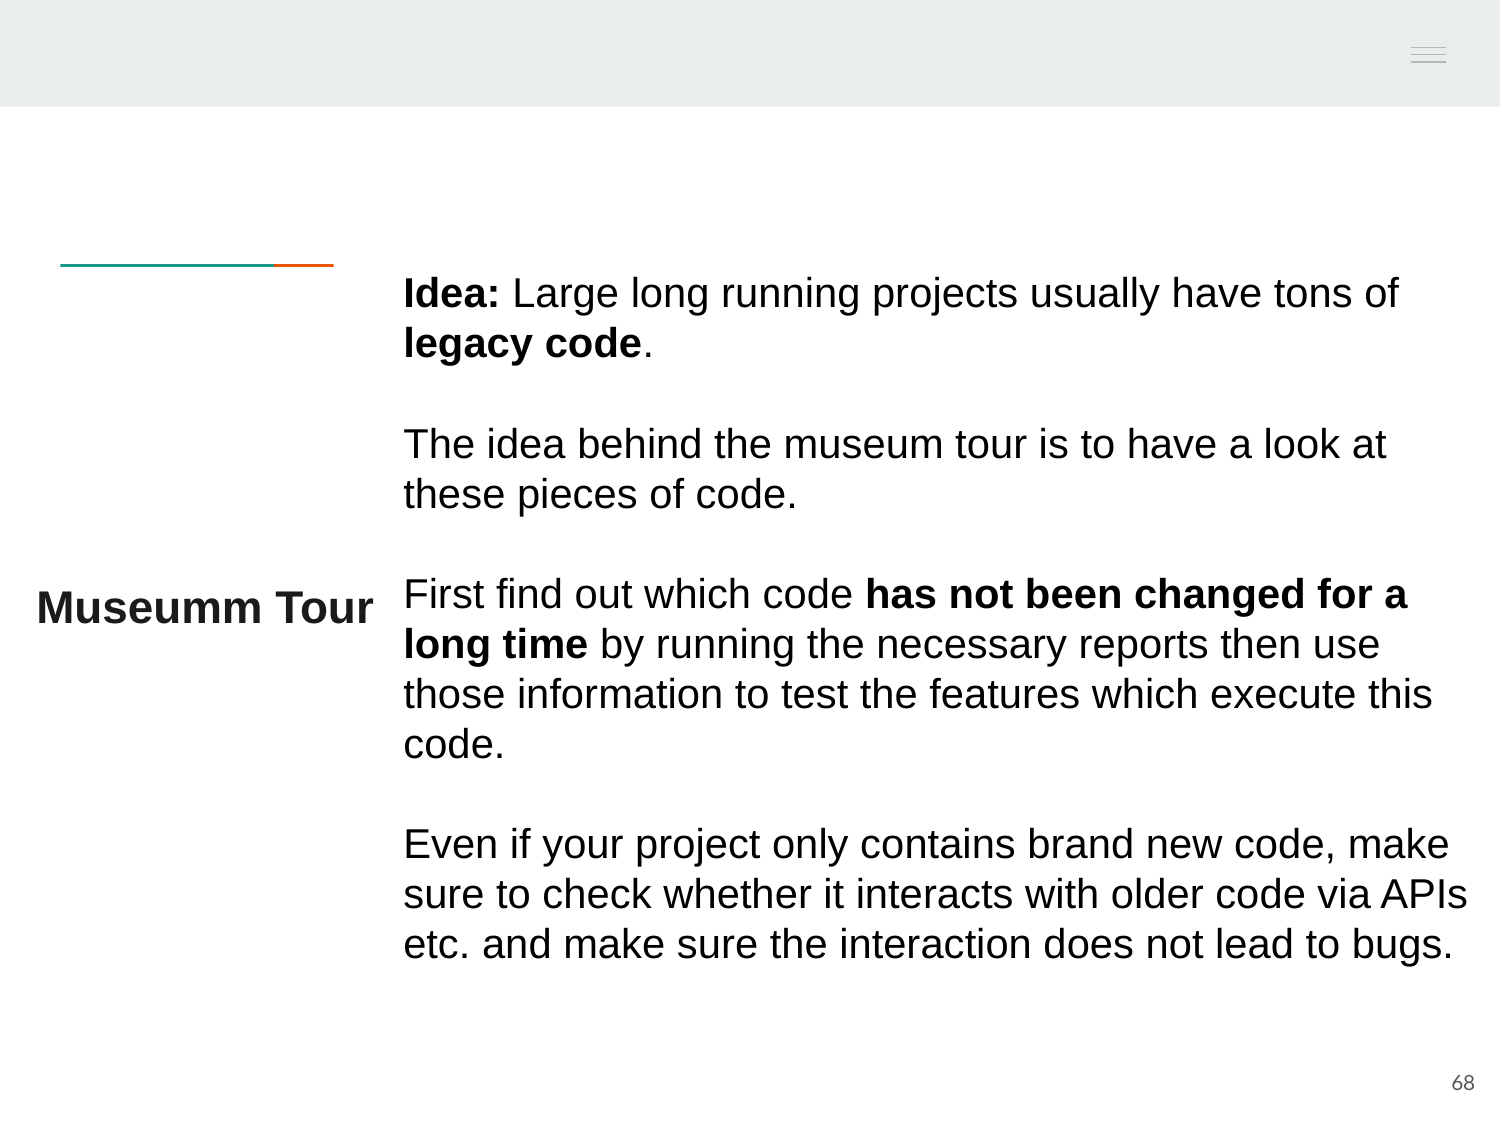

Idea: Large long running projects usually have tons of legacy code.

The idea behind the museum tour is to have a look at these pieces of code.

First find out which code has not been changed for a long time by running the necessary reports then use those information to test the features which execute this code.

Even if your project only contains brand new code, make sure to check whether it interacts with older code via APIs etc. and make sure the interaction does not lead to bugs.
Museumm Tour
68